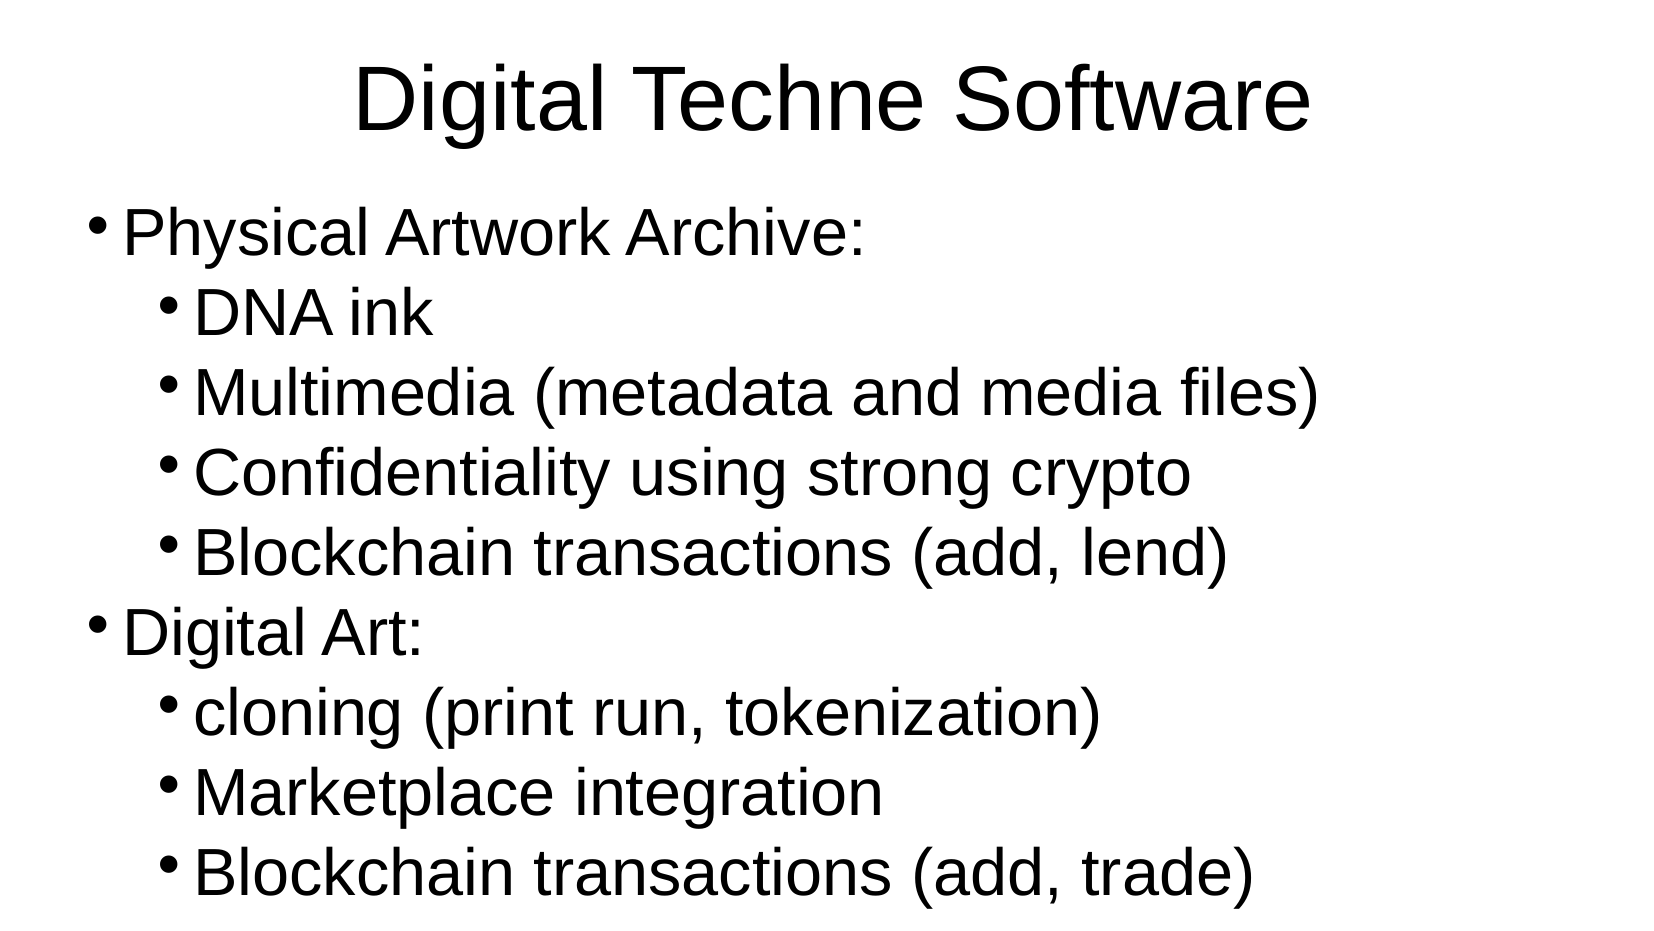

# Digital Techne Software
Physical Artwork Archive:
DNA ink
Multimedia (metadata and media files)
Confidentiality using strong crypto
Blockchain transactions (add, lend)
Digital Art:
cloning (print run, tokenization)
Marketplace integration
Blockchain transactions (add, trade)